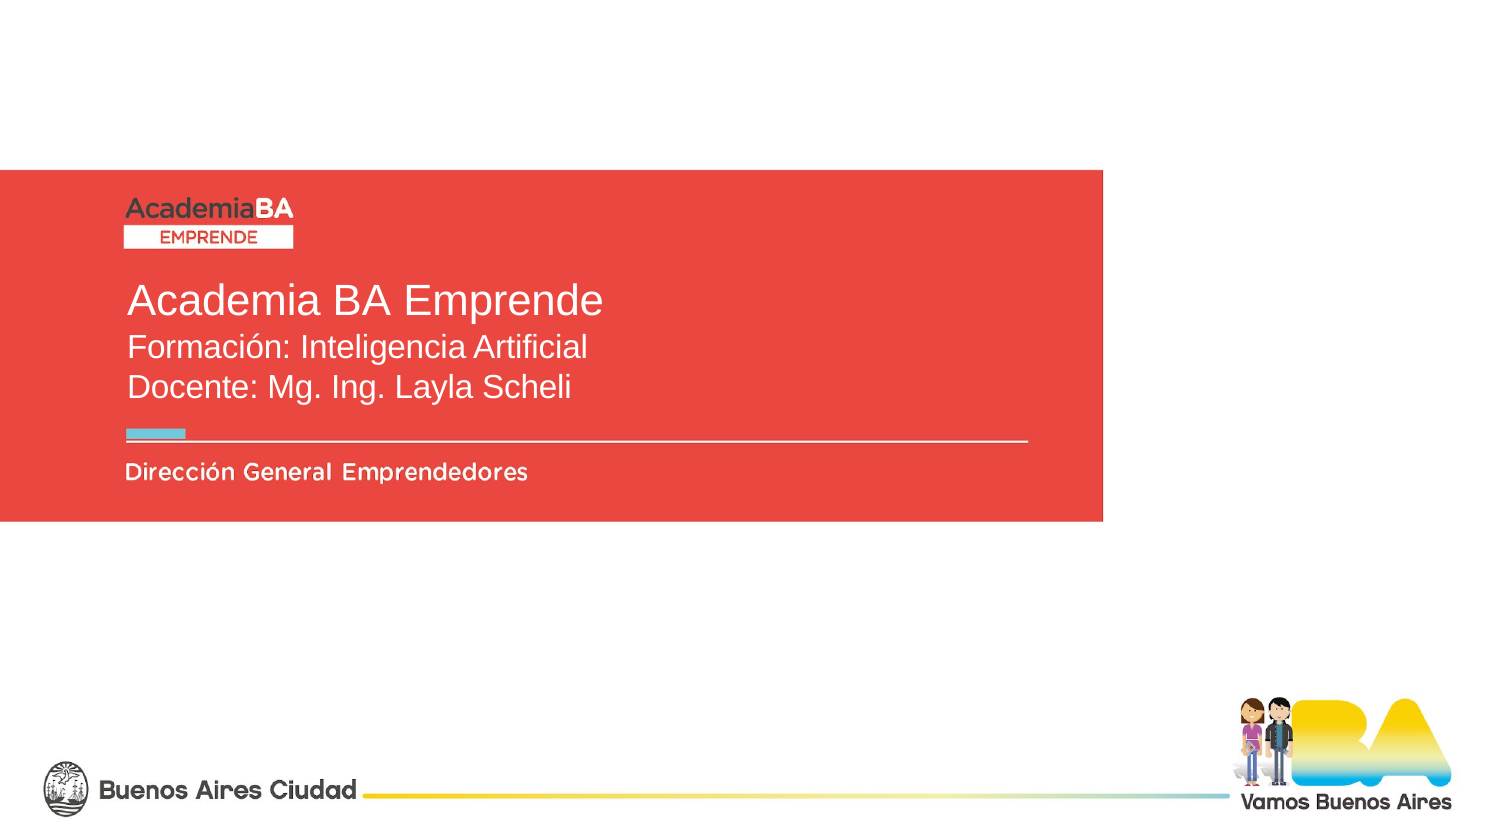

# Academia BA Emprende
Formación: Inteligencia Artificial
Docente: Mg. Ing. Layla Scheli